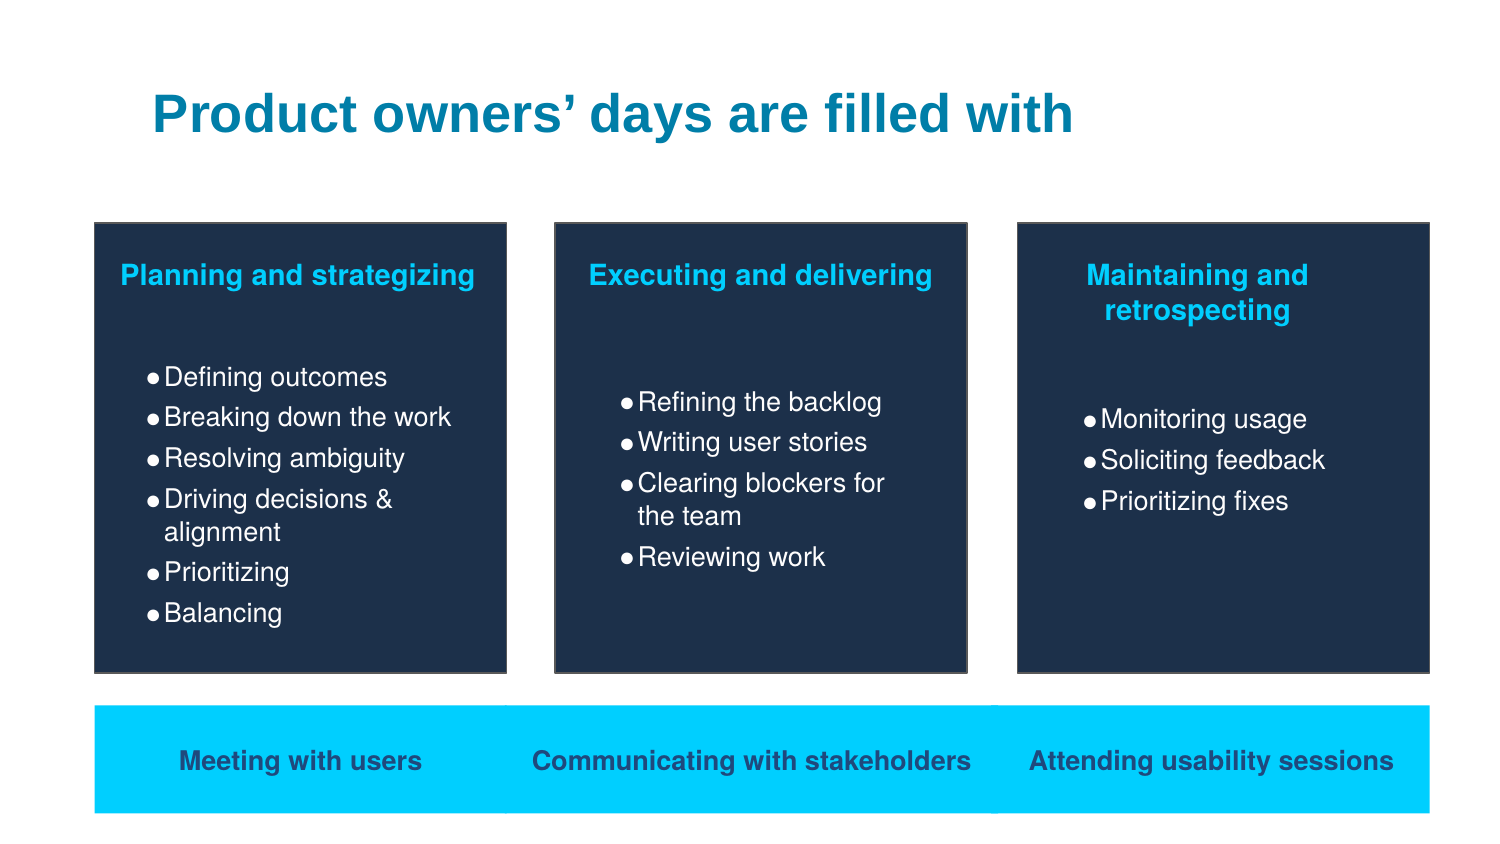

# Product owners’ days are filled with

Planning and strategizing
Executing and delivering
Maintaining and retrospecting
Defining outcomes
Breaking down the work
Resolving ambiguity
Driving decisions & alignment
Prioritizing
Balancing
Refining the backlog
Writing user stories
Clearing blockers for the team
Reviewing work
Monitoring usage
Soliciting feedback
Prioritizing fixes
Meeting with users
Communicating with stakeholders
   Attending usability sessions